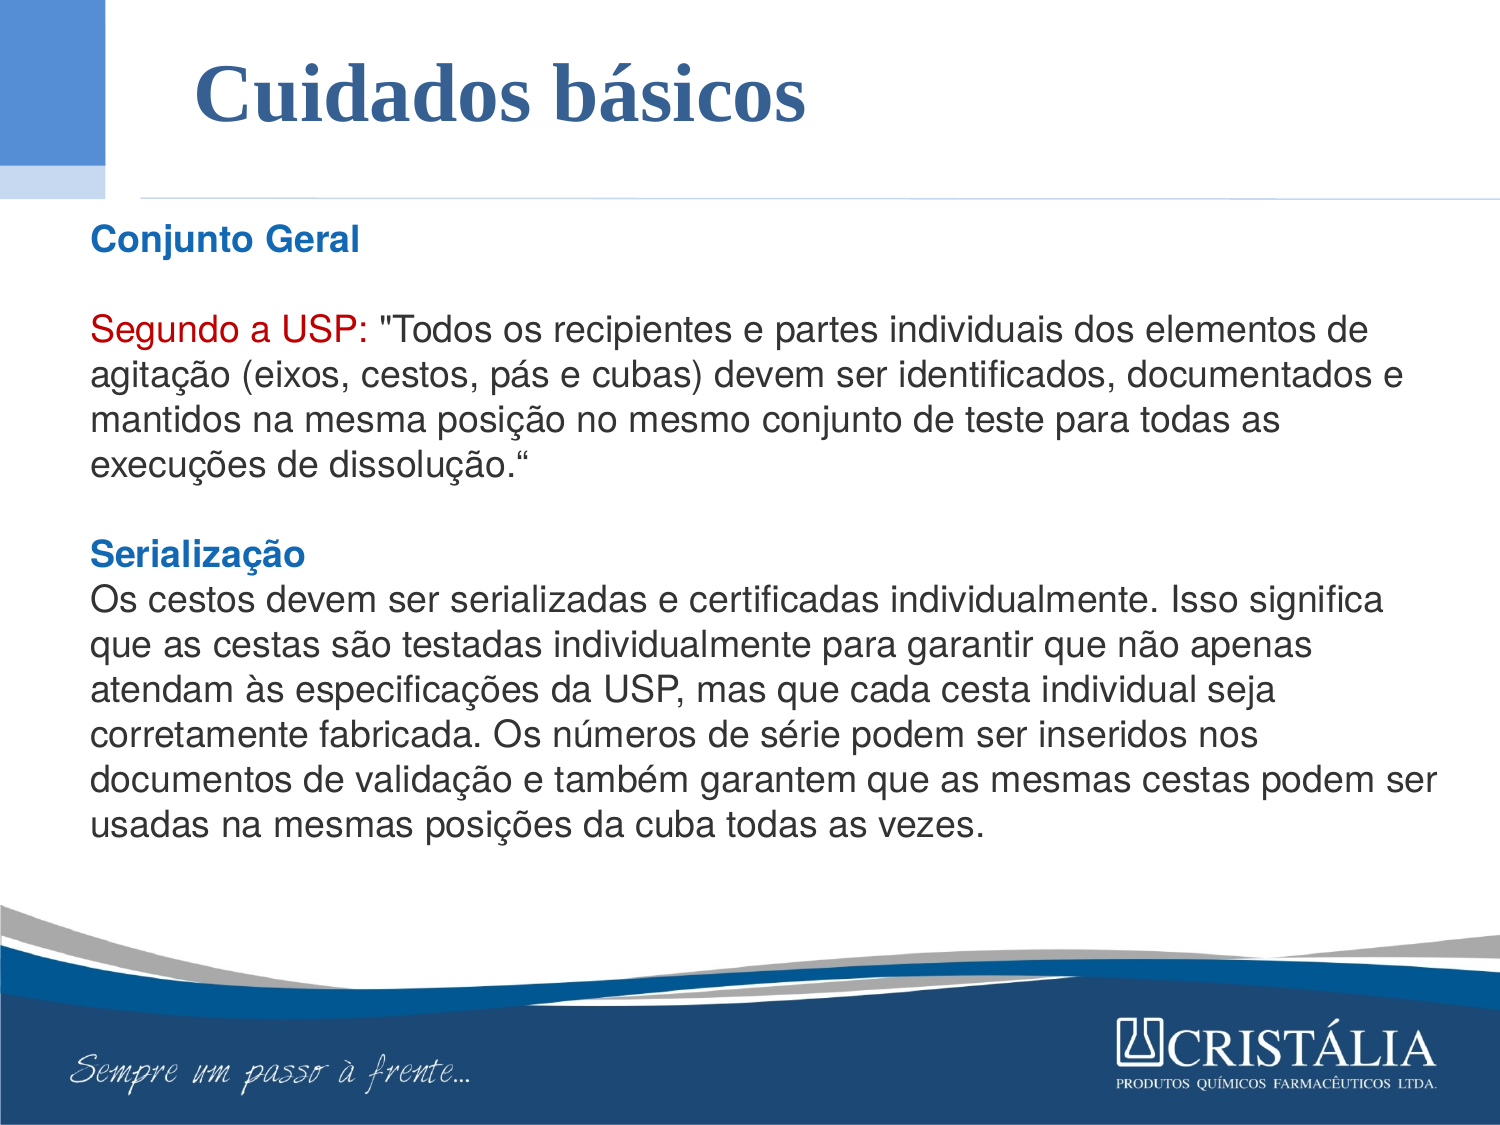

Cuidados básicos
Conjunto Geral

Segundo a USP: "Todos os recipientes e partes individuais dos elementos de agitação (eixos, cestos, pás e cubas) devem ser identificados, documentados e mantidos na mesma posição no mesmo conjunto de teste para todas as execuções de dissolução.“

Serialização
Os cestos devem ser serializadas e certificadas individualmente. Isso significa que as cestas são testadas individualmente para garantir que não apenas atendam às especificações da USP, mas que cada cesta individual seja corretamente fabricada. Os números de série podem ser inseridos nos documentos de validação e também garantem que as mesmas cestas podem ser usadas na mesmas posições da cuba todas as vezes.